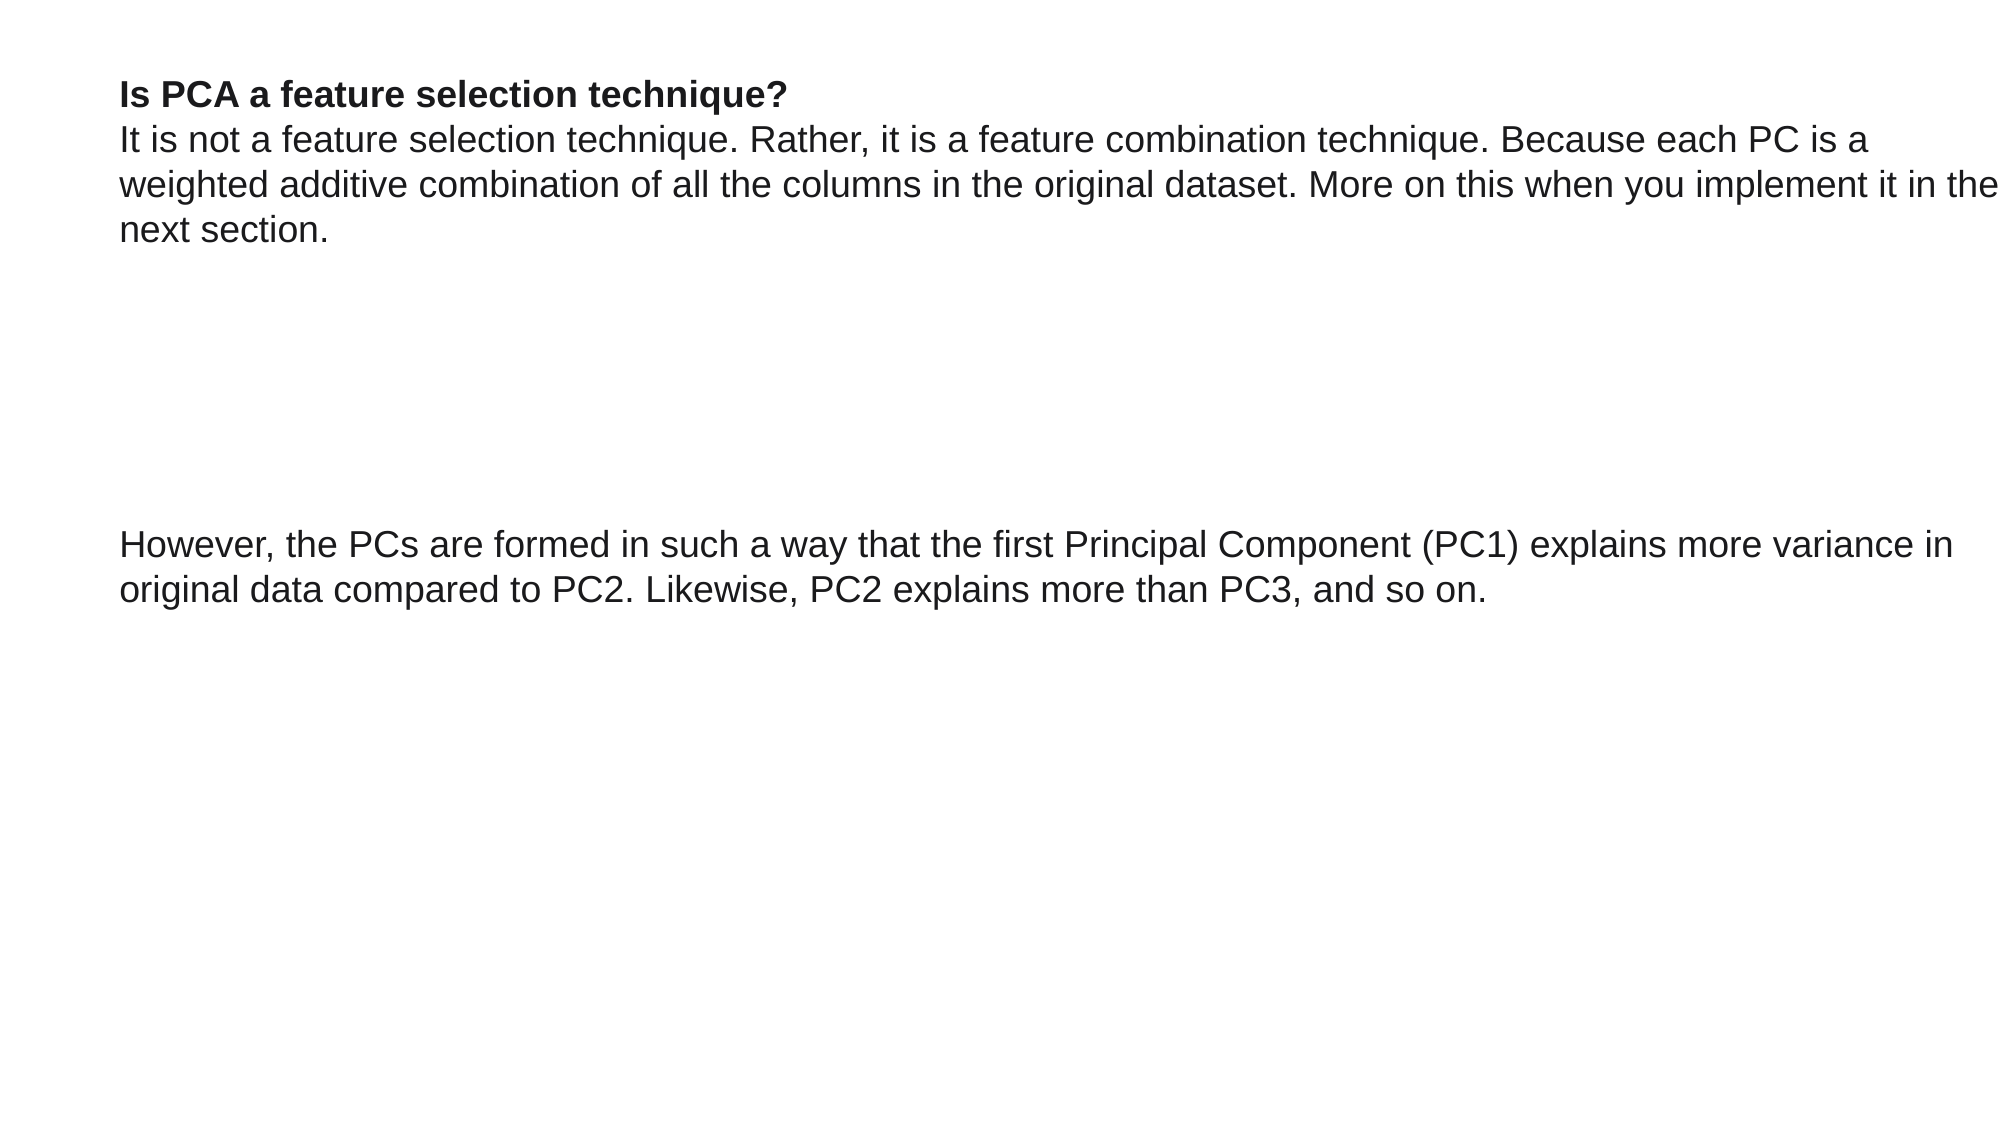

Is PCA a feature selection technique?
It is not a feature selection technique. Rather, it is a feature combination technique. Because each PC is a weighted additive combination of all the columns in the original dataset. More on this when you implement it in the next section.

However, the PCs are formed in such a way that the first Principal Component (PC1) explains more variance in original data compared to PC2. Likewise, PC2 explains more than PC3, and so on.